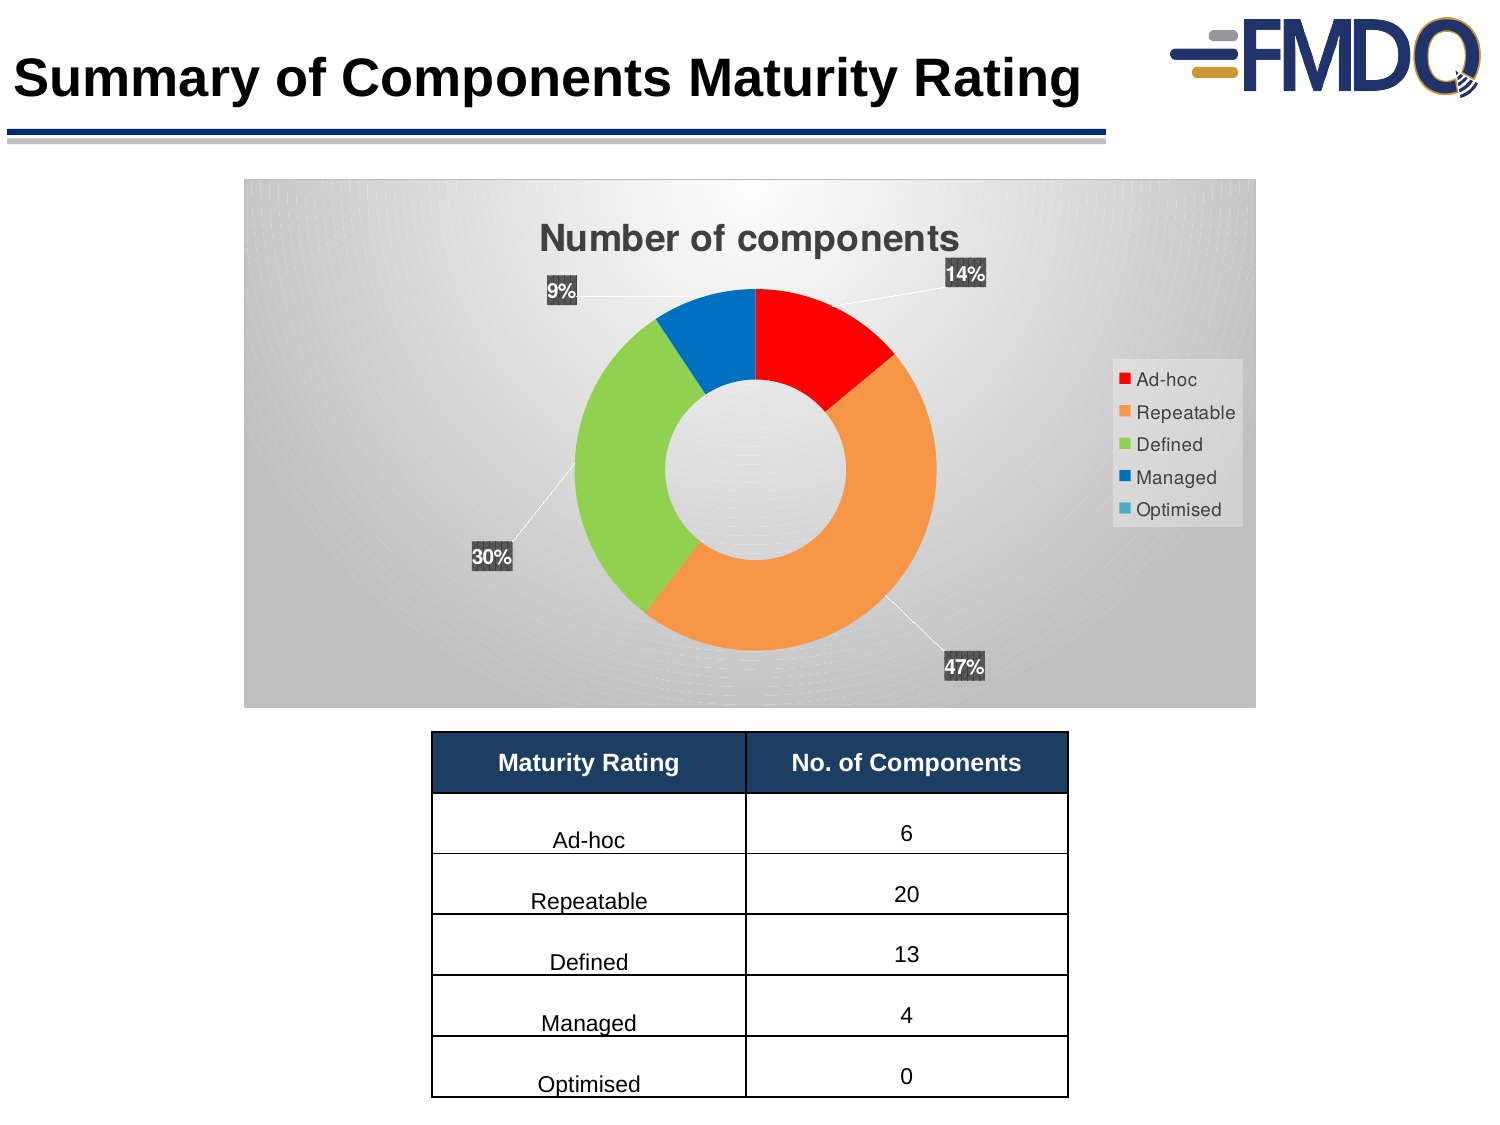

# Summary of Components Maturity Rating

### Chart: Number of components

| Category | no. of components |
|---|---|
| Ad-hoc | 6.0 |
| Repeatable | 20.0 |
| Defined | 13.0 |
| Managed | 4.0 |
| Optimised | 0.0 |
| Maturity Rating | No. of Components |
| --- | --- |
| Ad-hoc | 6 |
| Repeatable | 20 |
| Defined | 13 |
| Managed | 4 |
| Optimised | 0 |